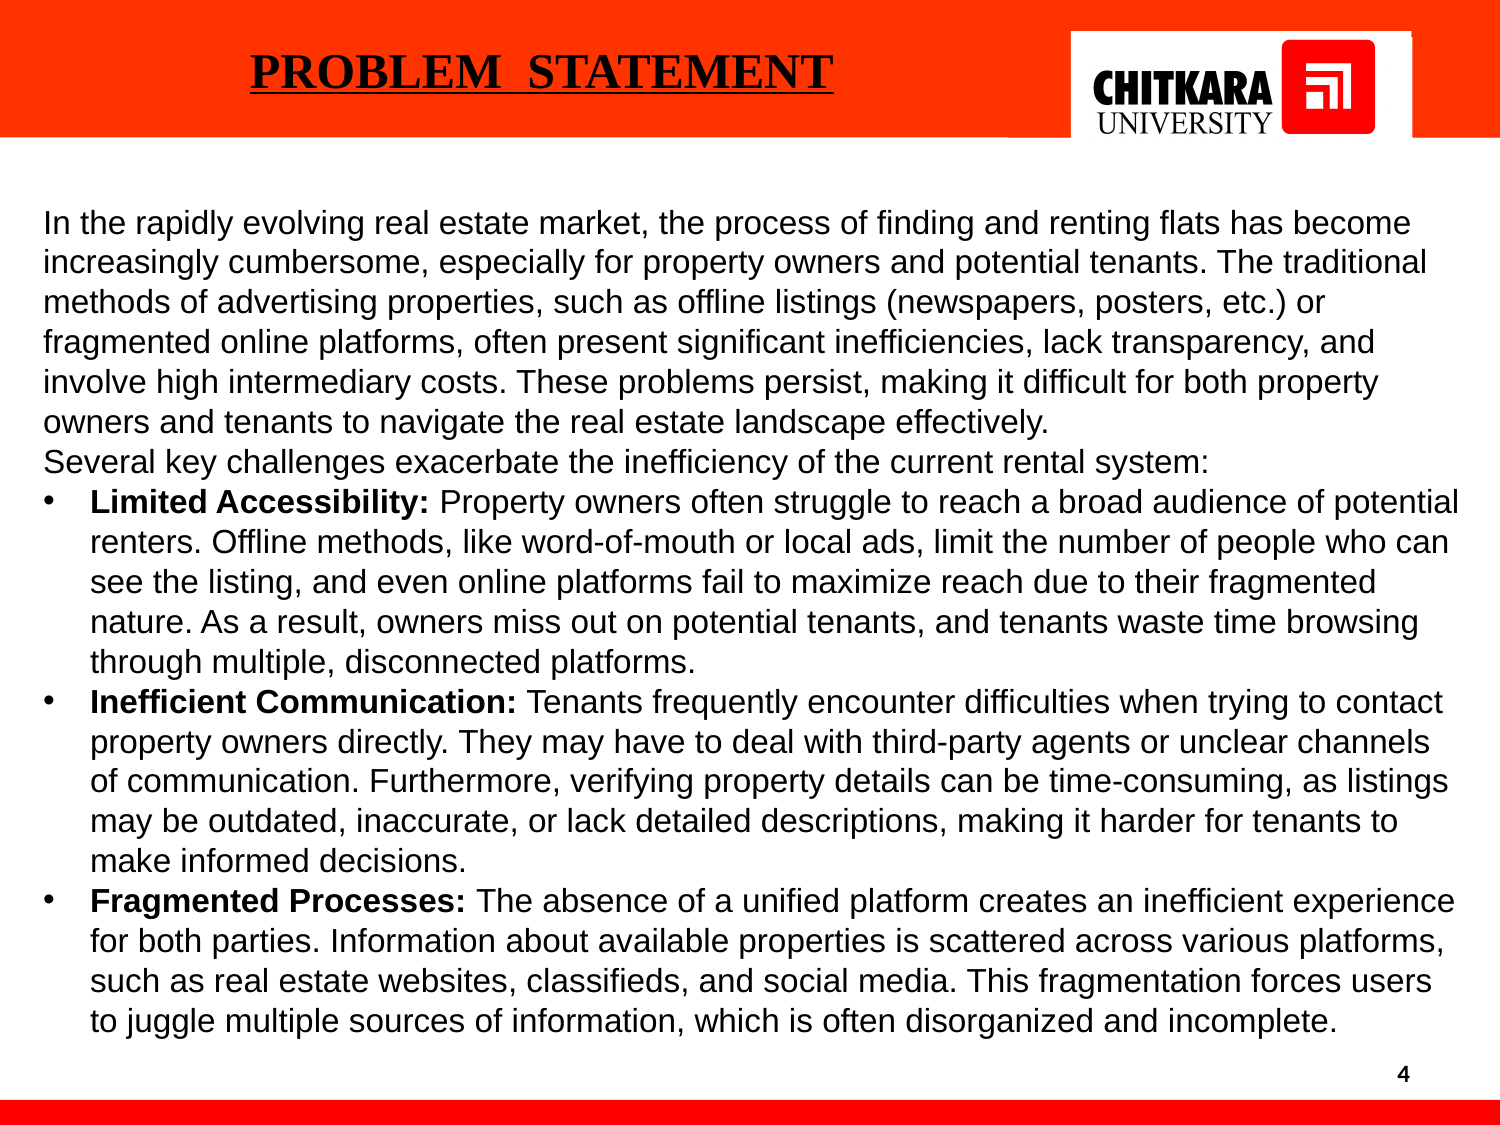

PROBLEM  STATEMENT
In the rapidly evolving real estate market, the process of finding and renting flats has become increasingly cumbersome, especially for property owners and potential tenants. The traditional methods of advertising properties, such as offline listings (newspapers, posters, etc.) or fragmented online platforms, often present significant inefficiencies, lack transparency, and involve high intermediary costs. These problems persist, making it difficult for both property owners and tenants to navigate the real estate landscape effectively.
Several key challenges exacerbate the inefficiency of the current rental system:
Limited Accessibility: Property owners often struggle to reach a broad audience of potential renters. Offline methods, like word-of-mouth or local ads, limit the number of people who can see the listing, and even online platforms fail to maximize reach due to their fragmented nature. As a result, owners miss out on potential tenants, and tenants waste time browsing through multiple, disconnected platforms.
Inefficient Communication: Tenants frequently encounter difficulties when trying to contact property owners directly. They may have to deal with third-party agents or unclear channels of communication. Furthermore, verifying property details can be time-consuming, as listings may be outdated, inaccurate, or lack detailed descriptions, making it harder for tenants to make informed decisions.
Fragmented Processes: The absence of a unified platform creates an inefficient experience for both parties. Information about available properties is scattered across various platforms, such as real estate websites, classifieds, and social media. This fragmentation forces users to juggle multiple sources of information, which is often disorganized and incomplete.

4